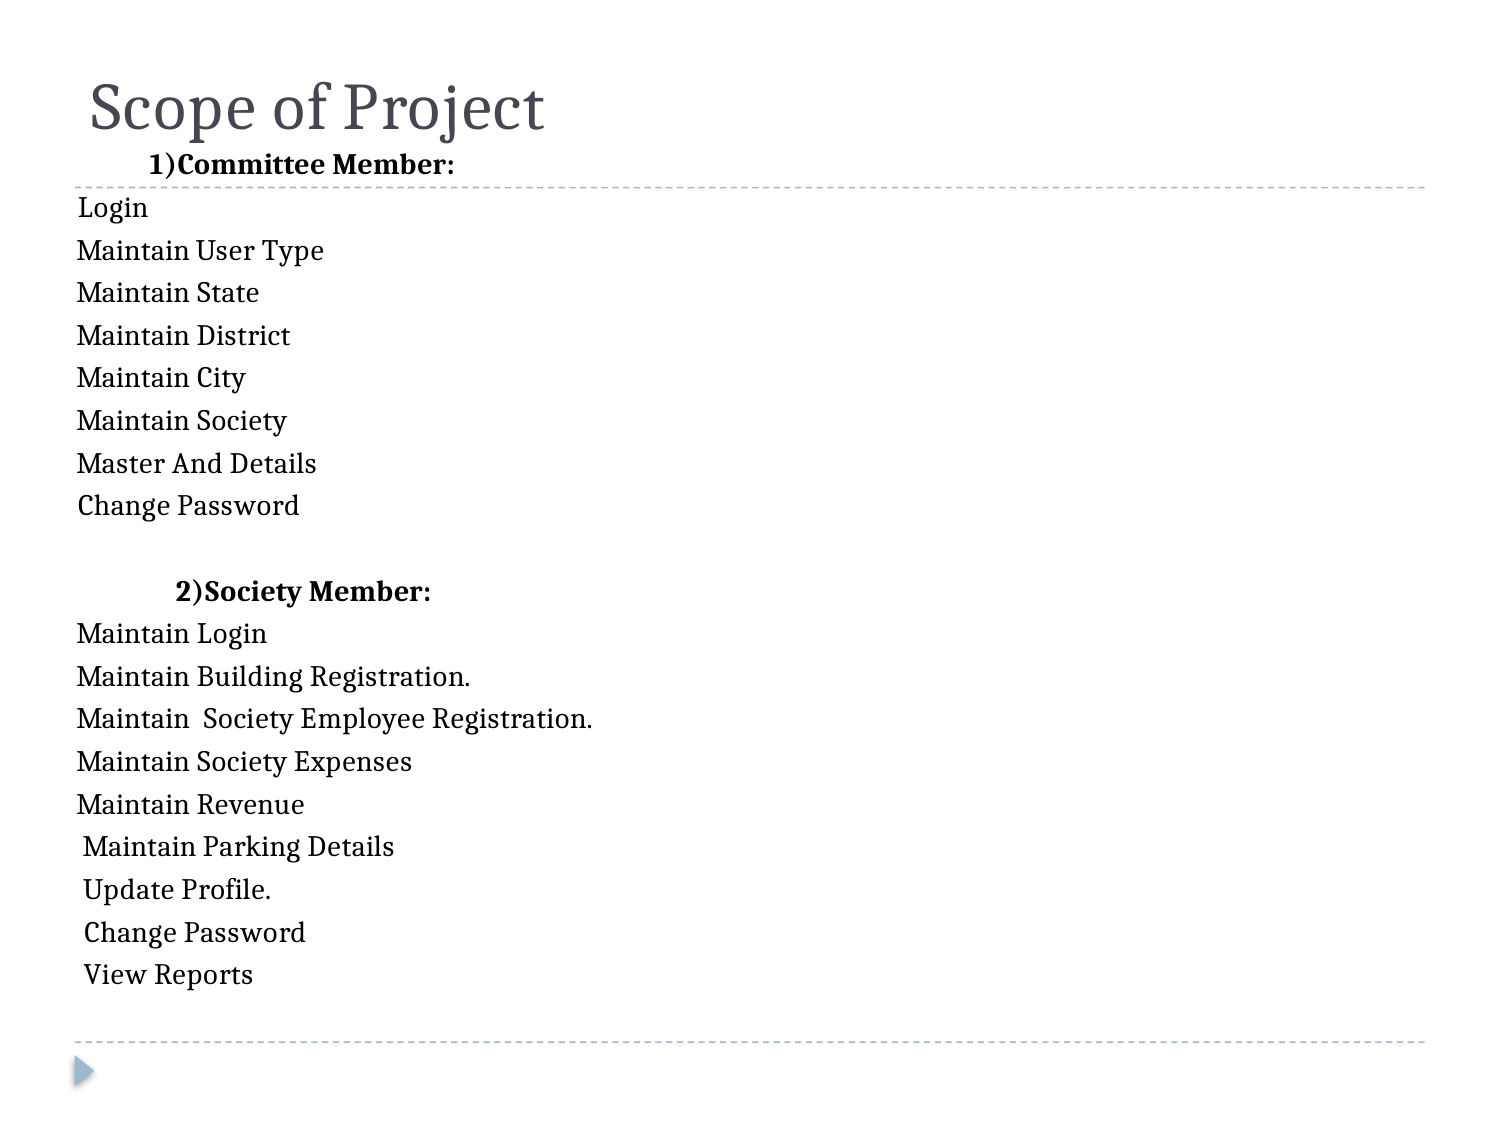

# Scope of Project
              1)Committee Member:
Login
Maintain User Type
Maintain State
Maintain District
Maintain City
Maintain Society
Master And Details
Change Password

               2)Society Member:
Maintain Login
Maintain Building Registration.
Maintain  Society Employee Registration.
Maintain Society Expenses
Maintain Revenue
 Maintain Parking Details
 Update Profile.
 Change Password
 View Reports